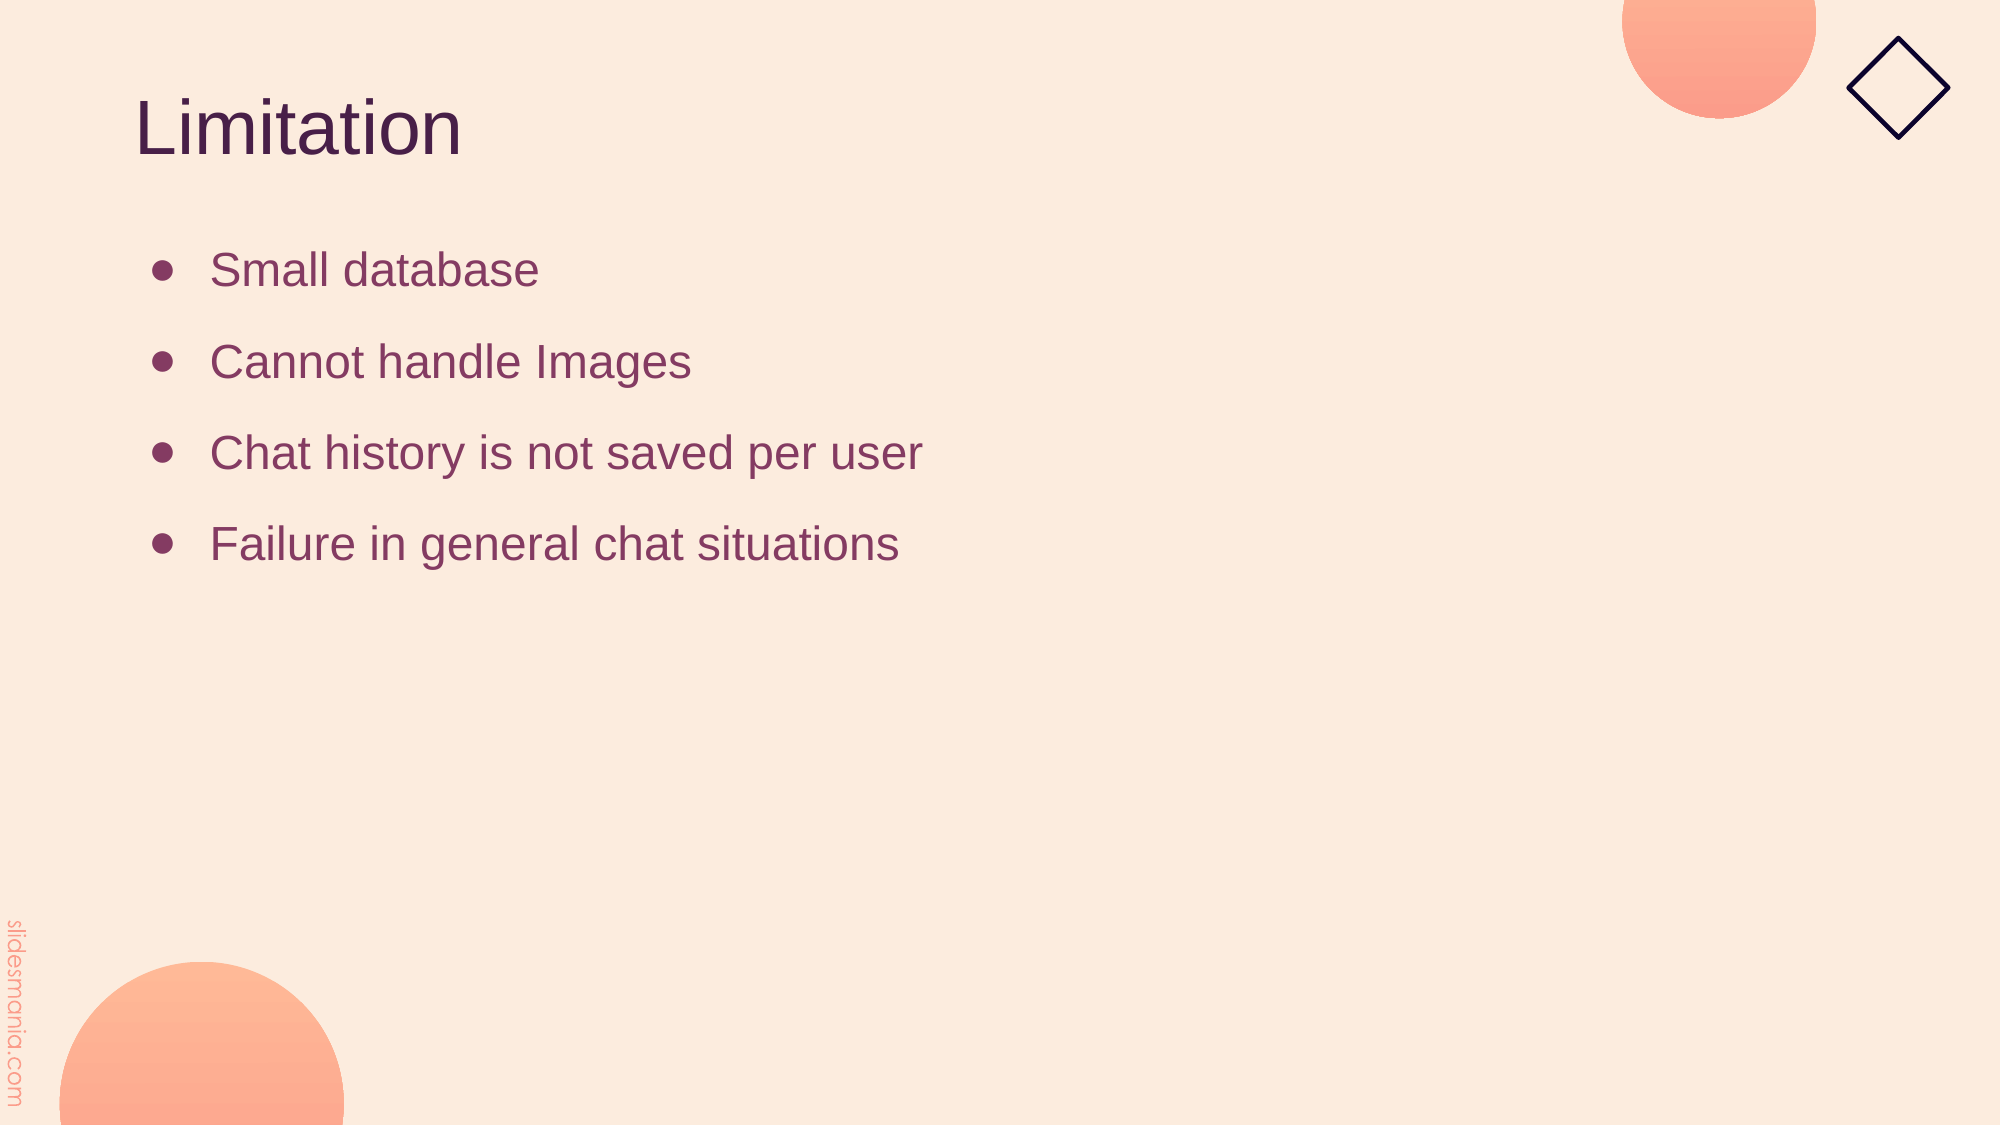

# Limitation
Small database
Cannot handle Images
Chat history is not saved per user
Failure in general chat situations